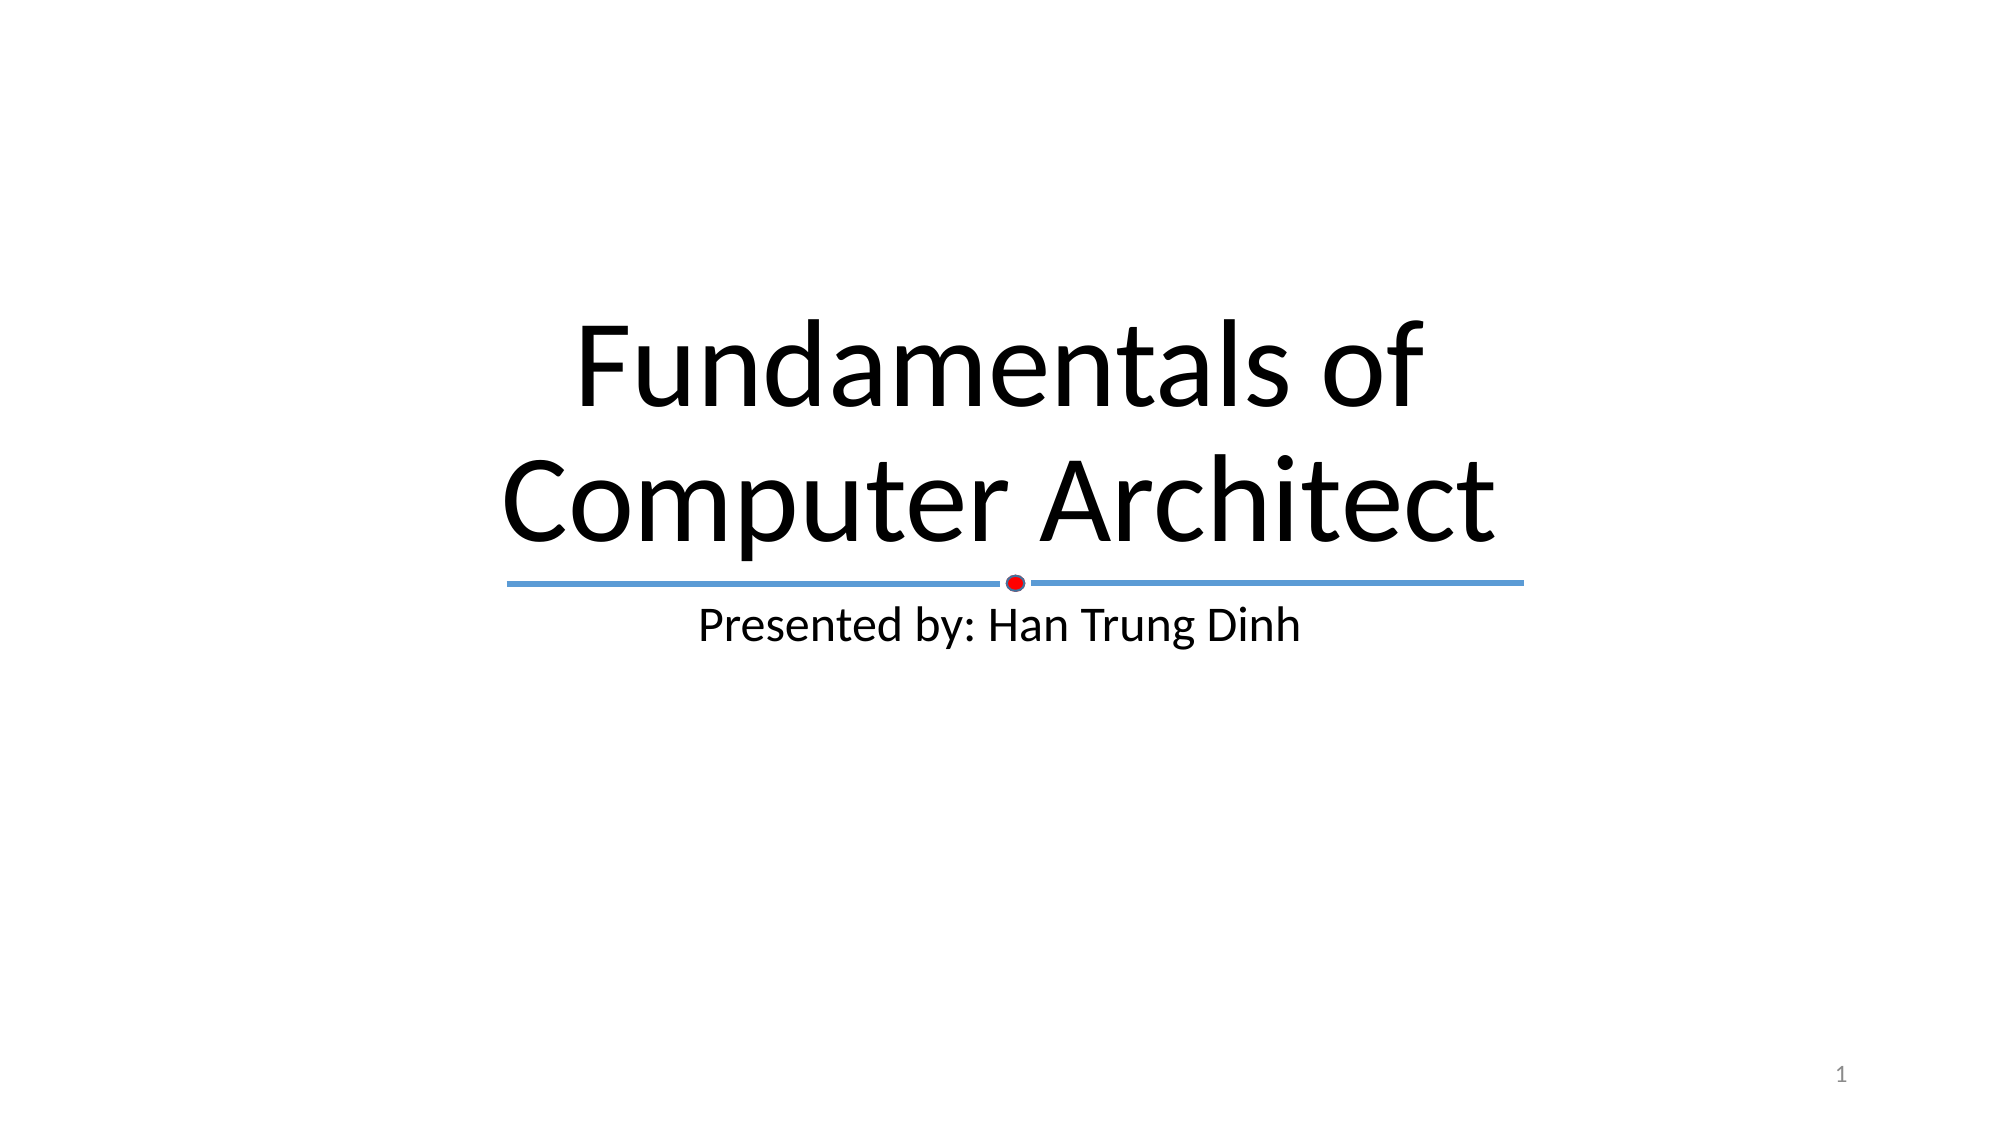

# Fundamentals of Computer Architect

Presented by: Han Trung Dinh
1